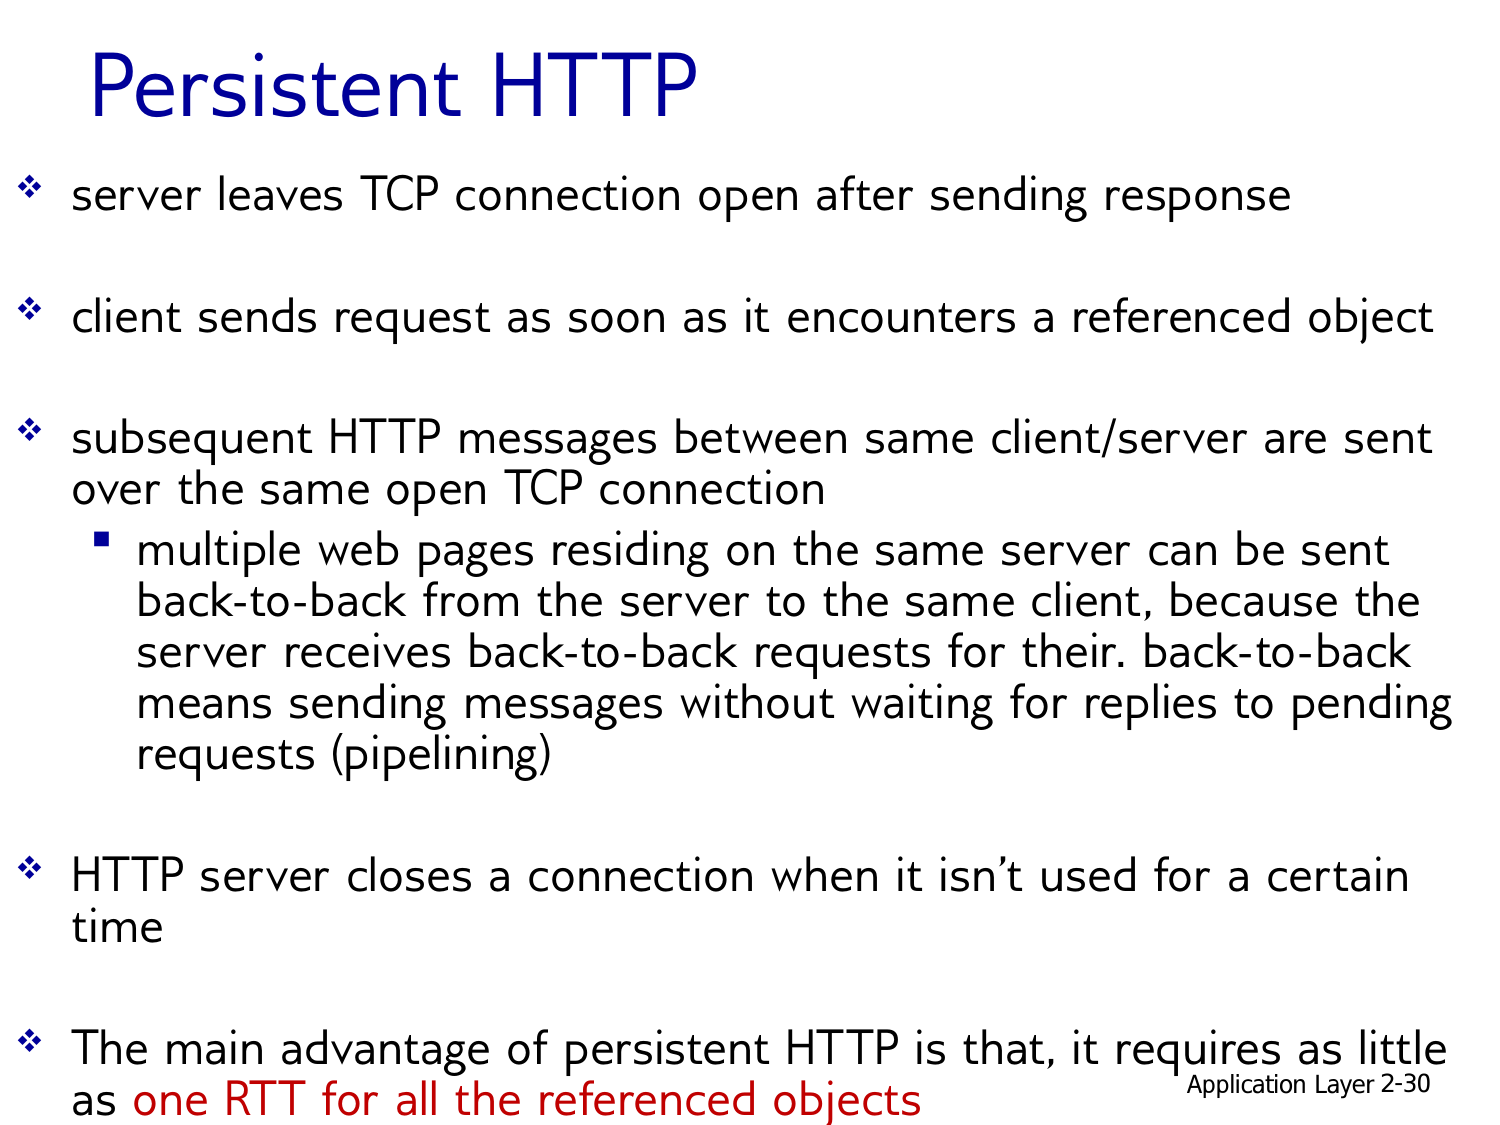

# Persistent HTTP
server leaves TCP connection open after sending response

client sends request as soon as it encounters a referenced object

subsequent HTTP messages between same client/server are sent over the same open TCP connection
multiple web pages residing on the same server can be sent back-to-back from the server to the same client, because the server receives back-to-back requests for their. back-to-back means sending messages without waiting for replies to pending requests (pipelining)

HTTP server closes a connection when it isn’t used for a certain time

The main advantage of persistent HTTP is that, it requires as little as one RTT for all the referenced objects
2-30
Application Layer